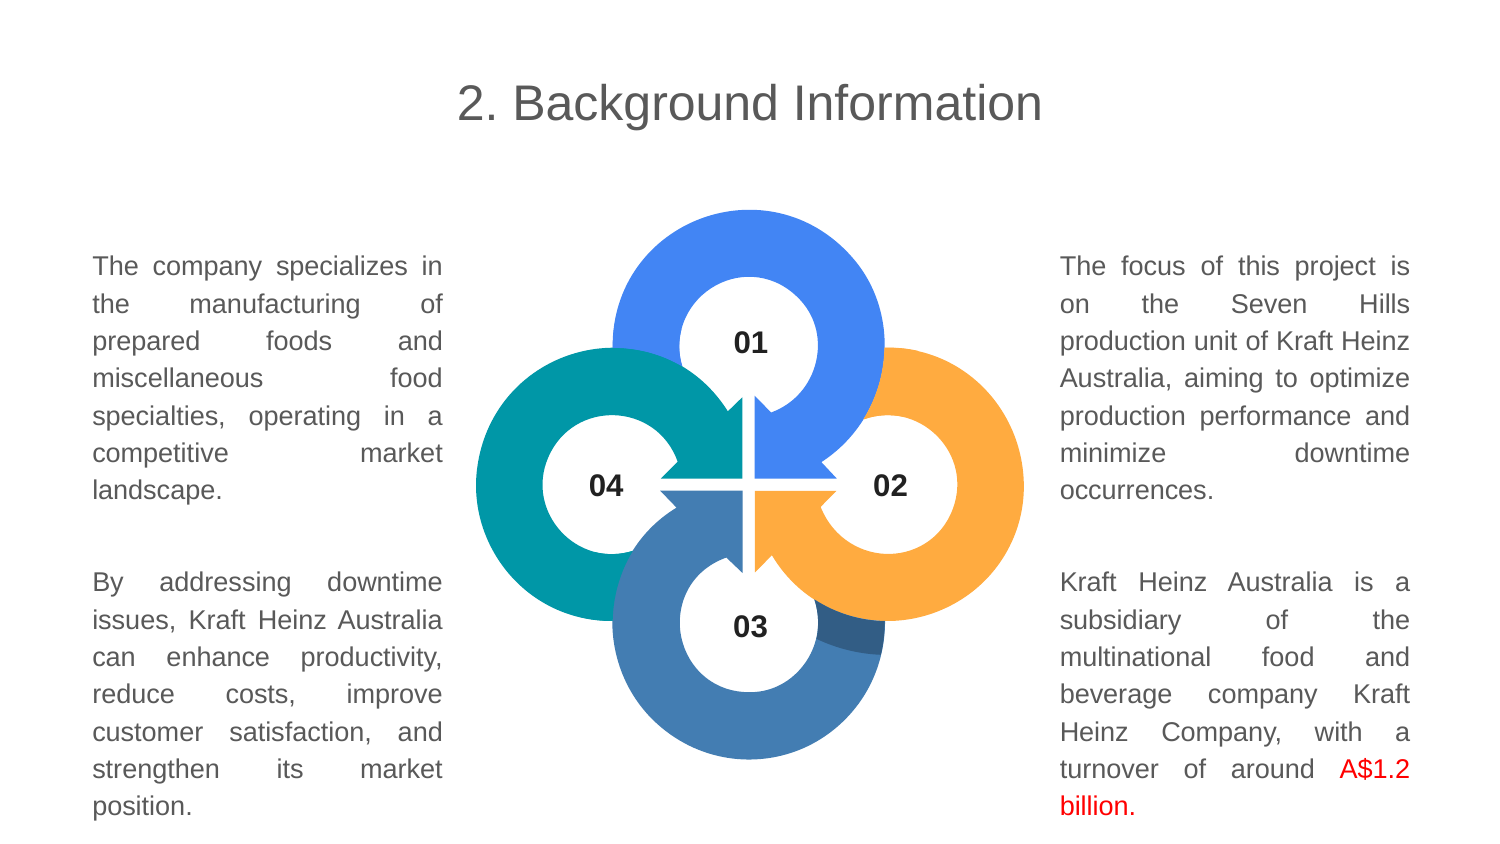

# 2. Background Information
The company specializes in the manufacturing of prepared foods and miscellaneous food specialties, operating in a competitive market landscape.
The focus of this project is on the Seven Hills production unit of Kraft Heinz Australia, aiming to optimize production performance and minimize downtime occurrences.
By addressing downtime issues, Kraft Heinz Australia can enhance productivity, reduce costs, improve customer satisfaction, and strengthen its market position.
Kraft Heinz Australia is a subsidiary of the multinational food and beverage company Kraft Heinz Company, with a turnover of around A$1.2 billion.